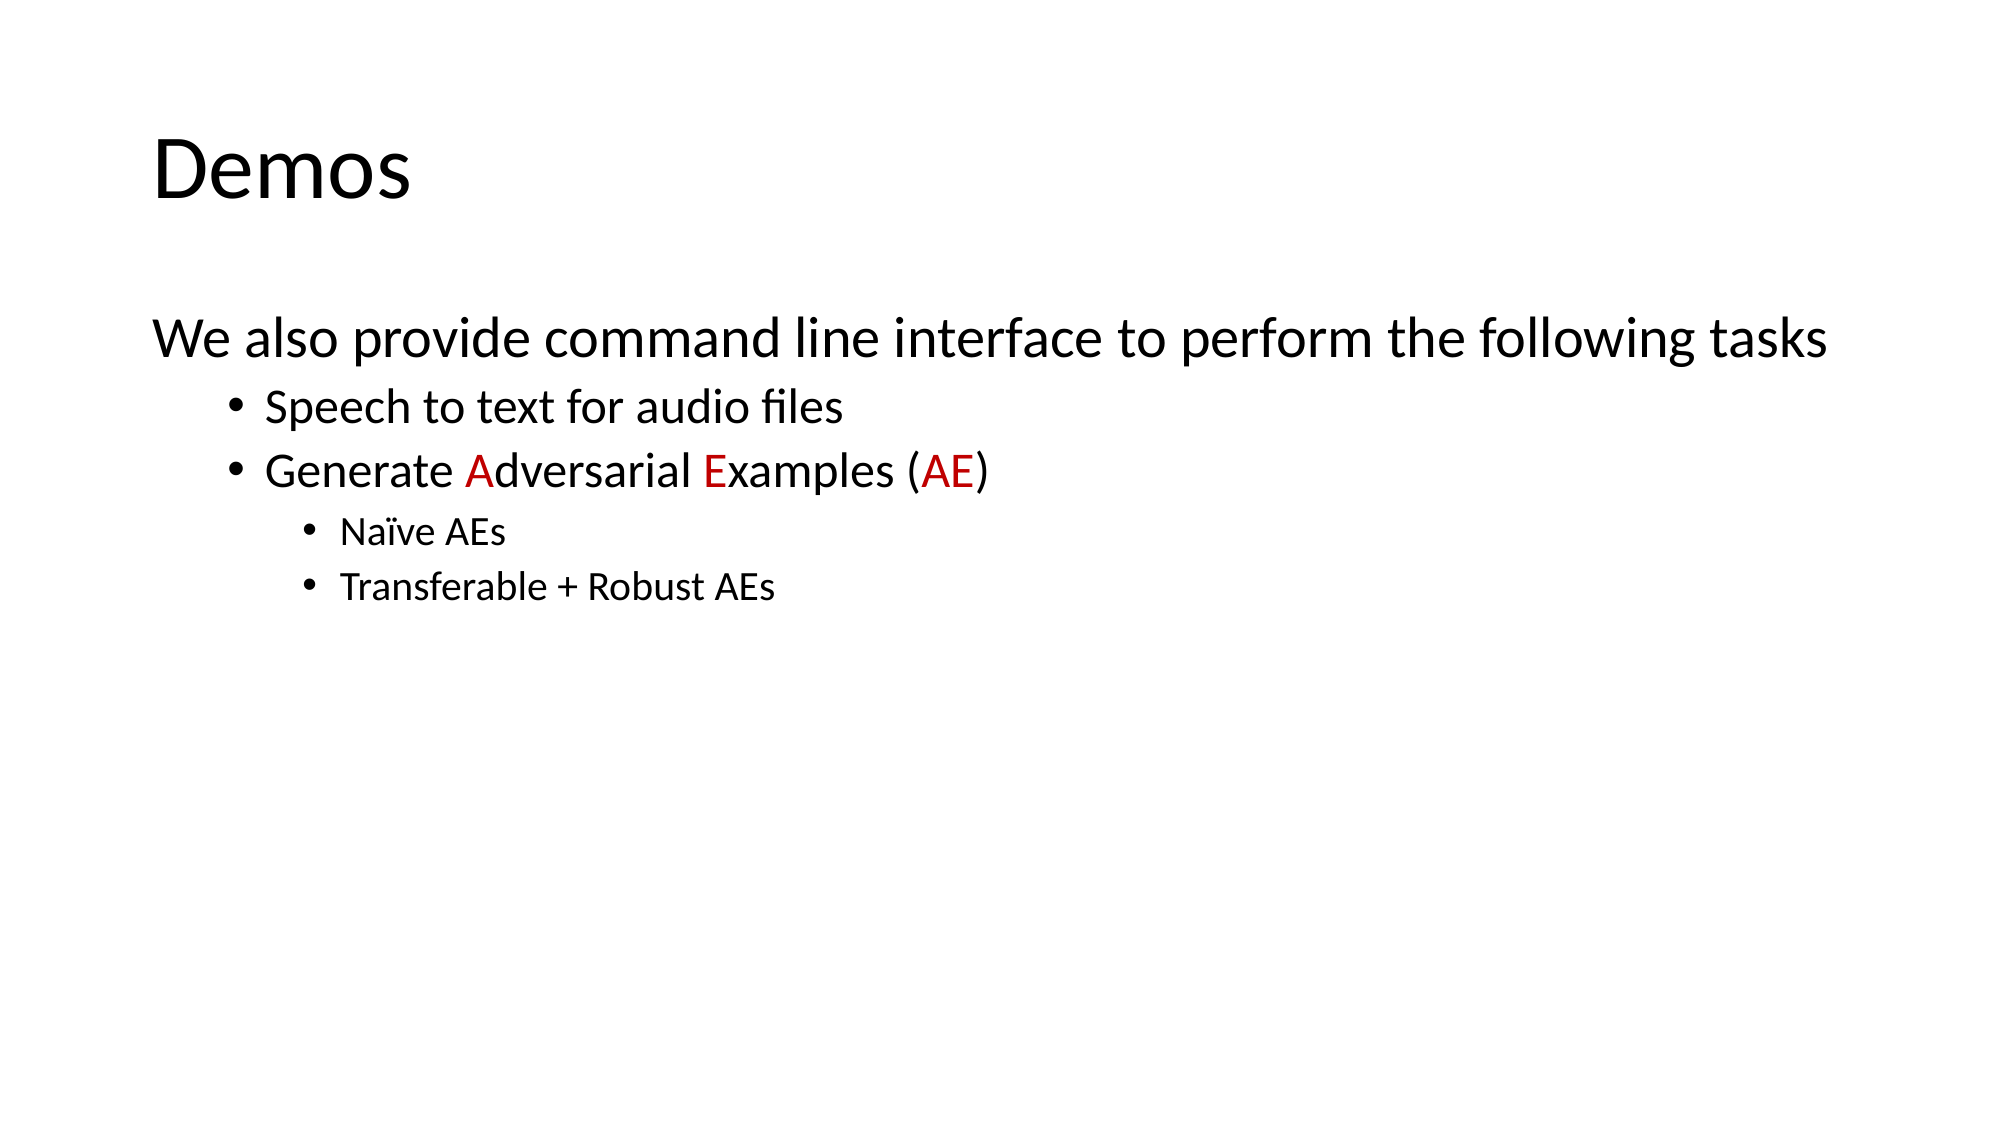

# Demos
We also provide command line interface to perform the following tasks
Speech to text for audio files
Generate Adversarial Examples (AE)
Naïve AEs
Transferable + Robust AEs